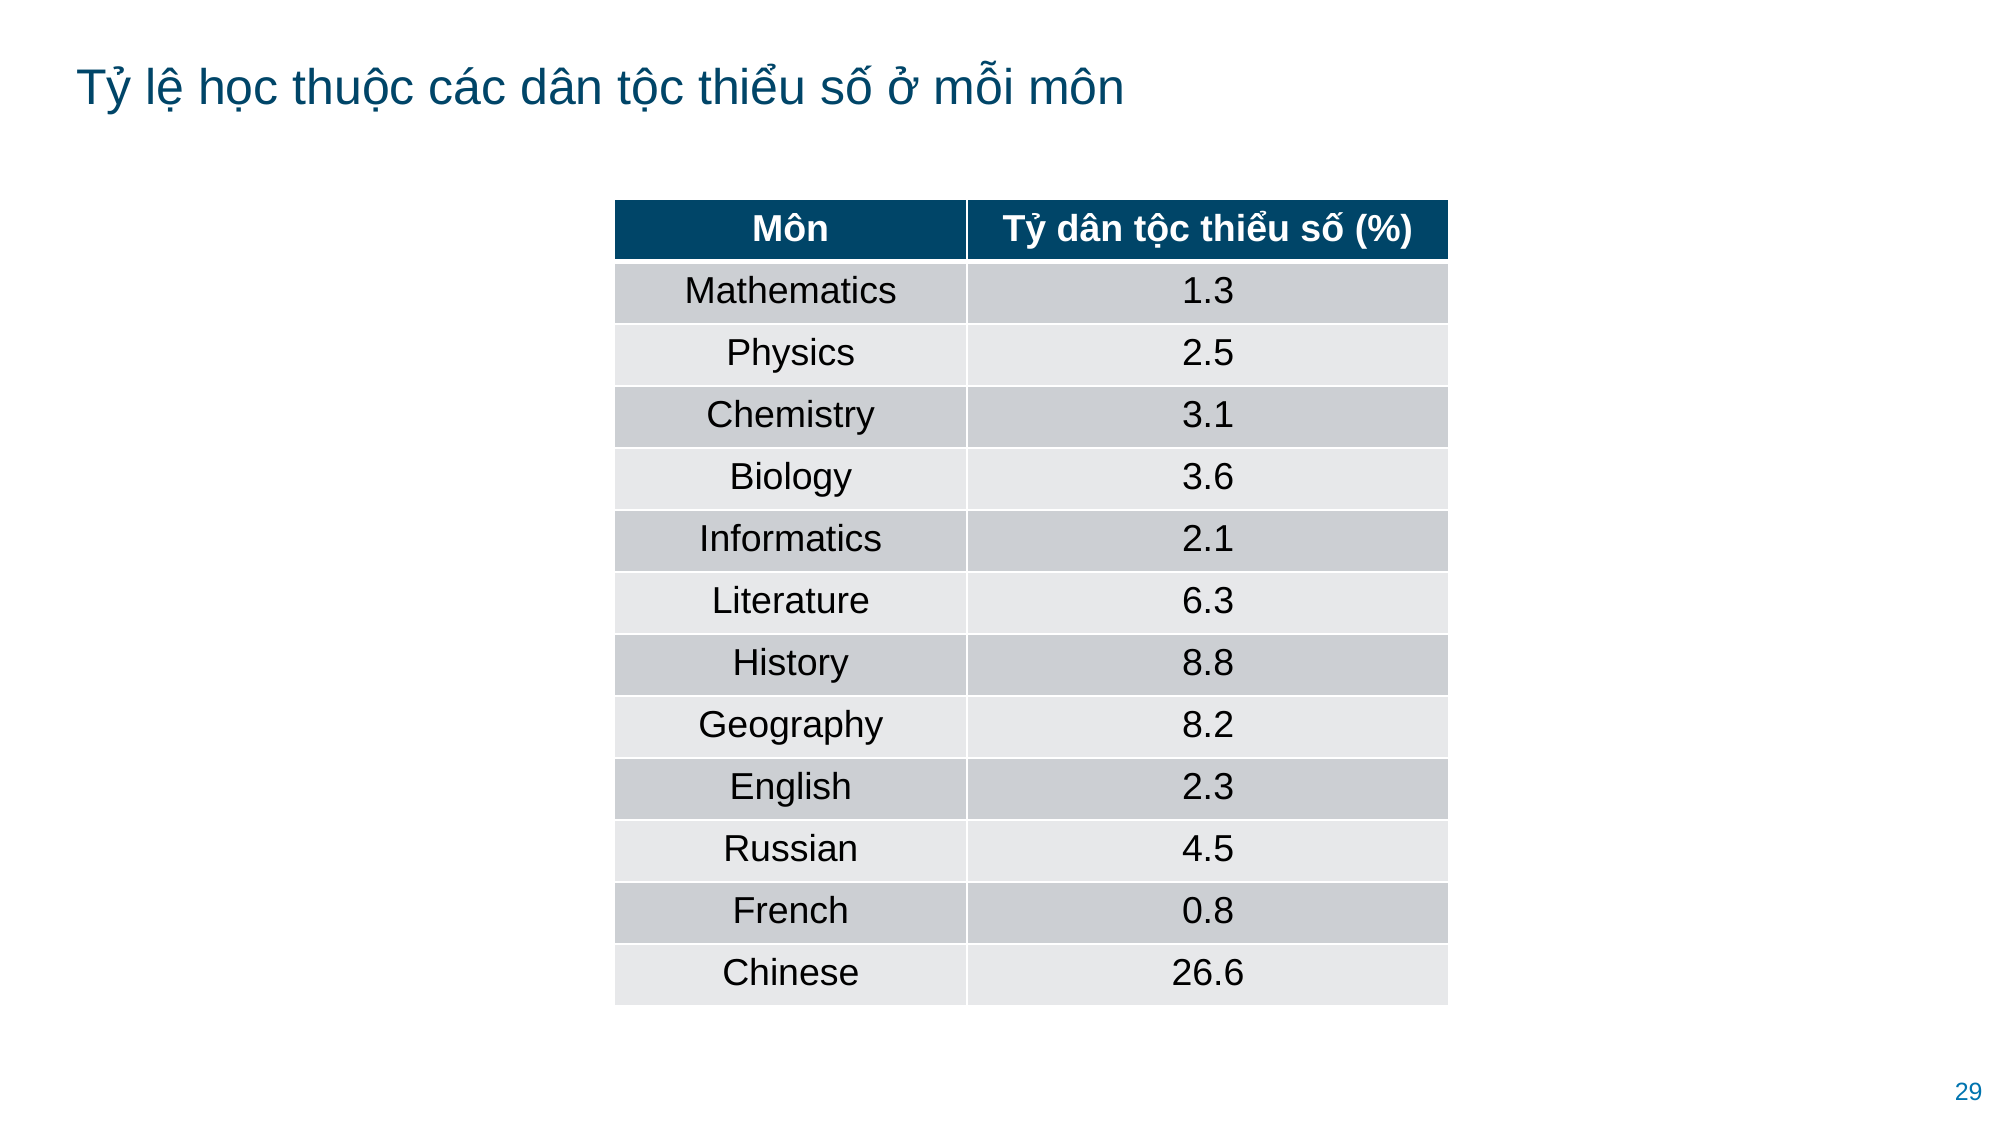

Tỷ lệ học thuộc các dân tộc thiểu số ở mỗi môn
| Môn | Tỷ dân tộc thiểu số (%) |
| --- | --- |
| Mathematics | 1.3 |
| Physics | 2.5 |
| Chemistry | 3.1 |
| Biology | 3.6 |
| Informatics | 2.1 |
| Literature | 6.3 |
| History | 8.8 |
| Geography | 8.2 |
| English | 2.3 |
| Russian | 4.5 |
| French | 0.8 |
| Chinese | 26.6 |
29